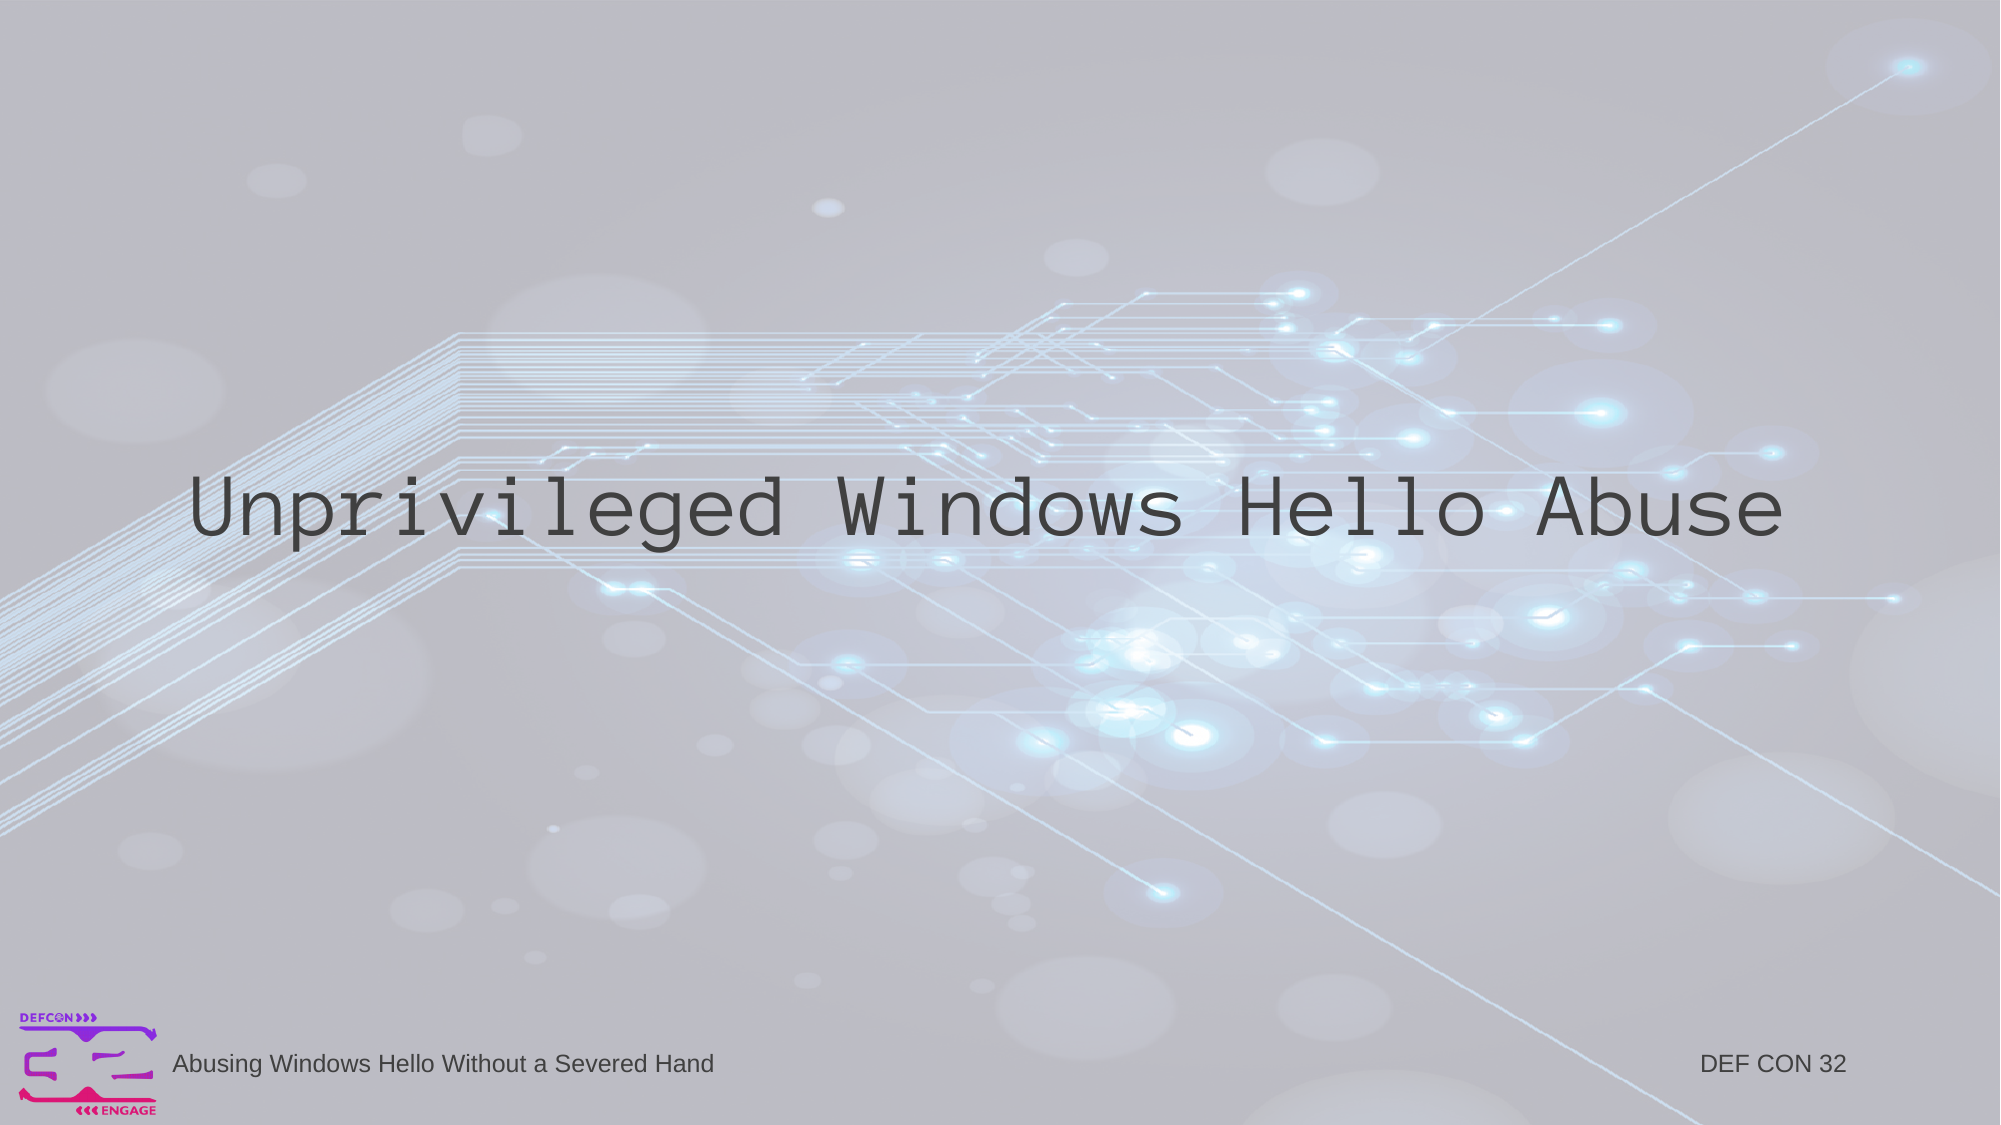

# Unprivileged Windows Hello Abuse
DEF CON 32
Abusing Windows Hello Without a Severed Hand